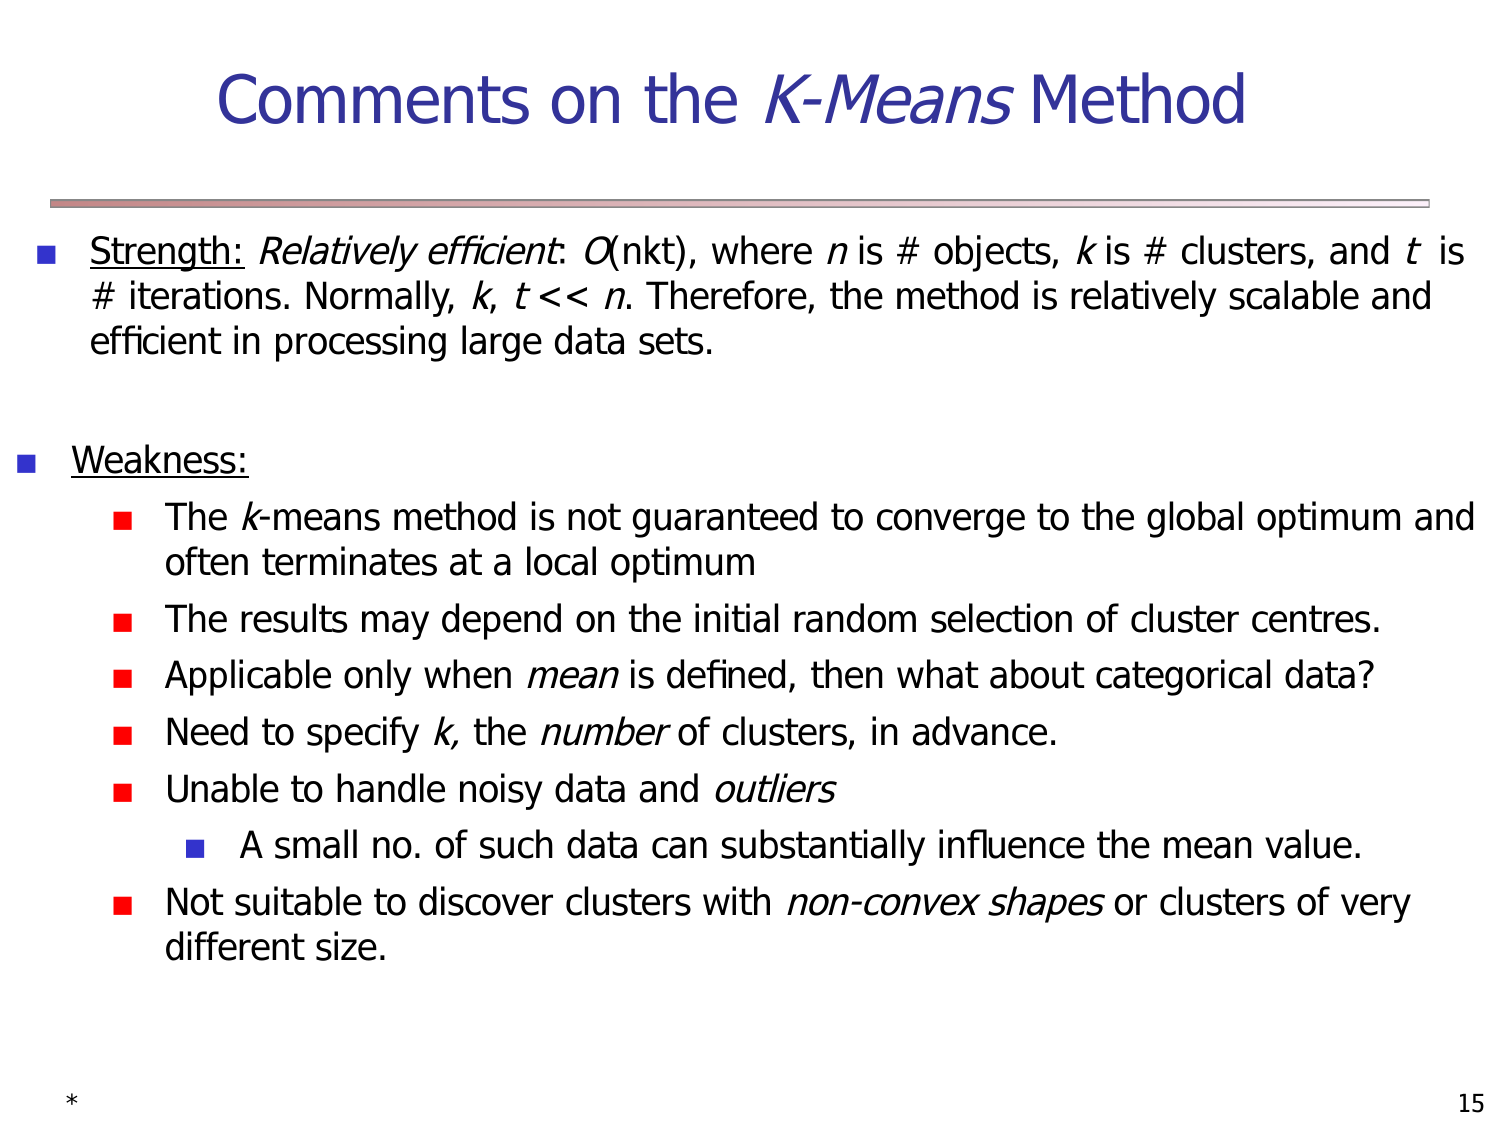

# Comments on the K-Means Method
Strength: Relatively efficient: O(nkt), where n is # objects, k is # clusters, and t  is # iterations. Normally, k, t << n. Therefore, the method is relatively scalable and efficient in processing large data sets.

Weakness:
The k-means method is not guaranteed to converge to the global optimum and often terminates at a local optimum
The results may depend on the initial random selection of cluster centres.
Applicable only when mean is defined, then what about categorical data?
Need to specify k, the number of clusters, in advance.
Unable to handle noisy data and outliers
A small no. of such data can substantially influence the mean value.
Not suitable to discover clusters with non-convex shapes or clusters of very different size.
*
15